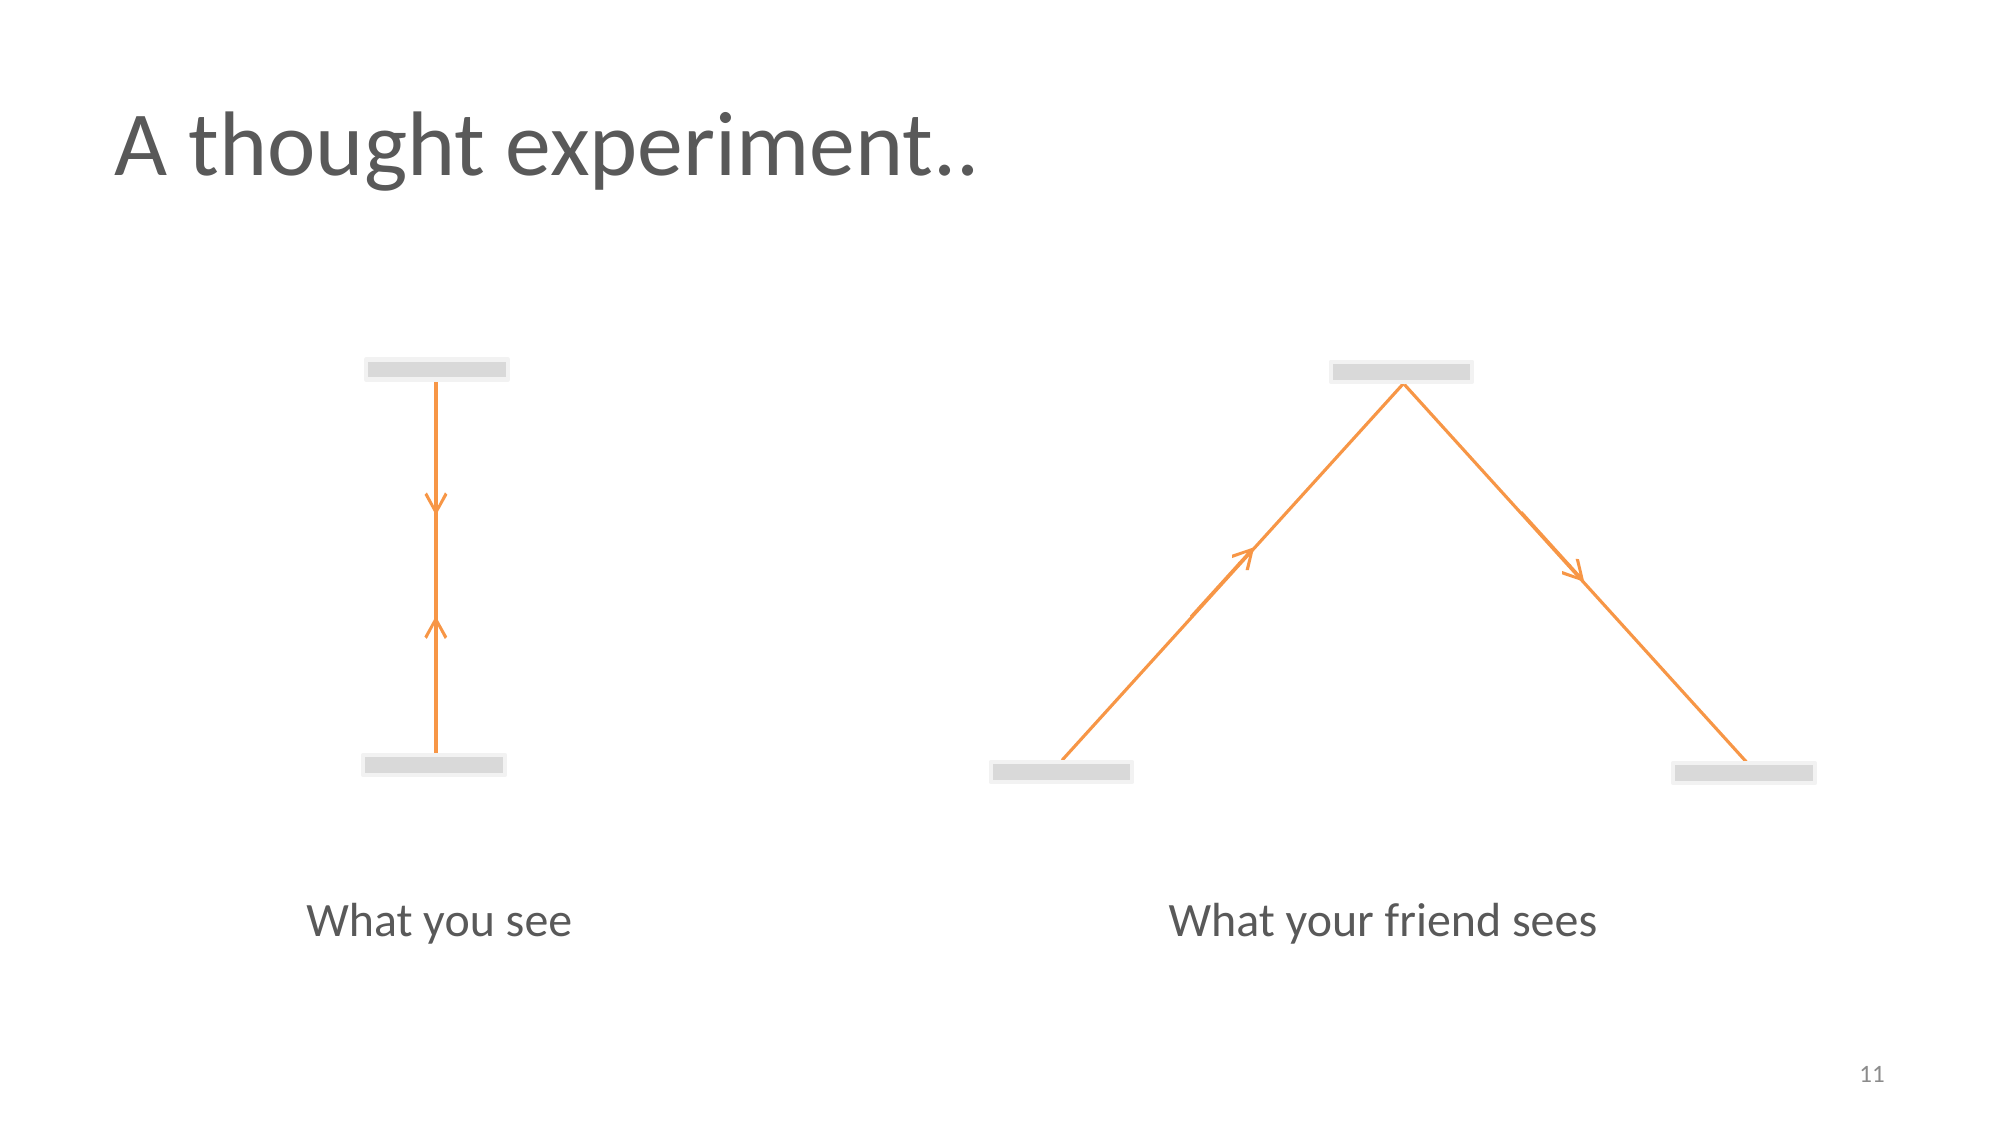

A thought experiment..

What you see
What your friend sees
11